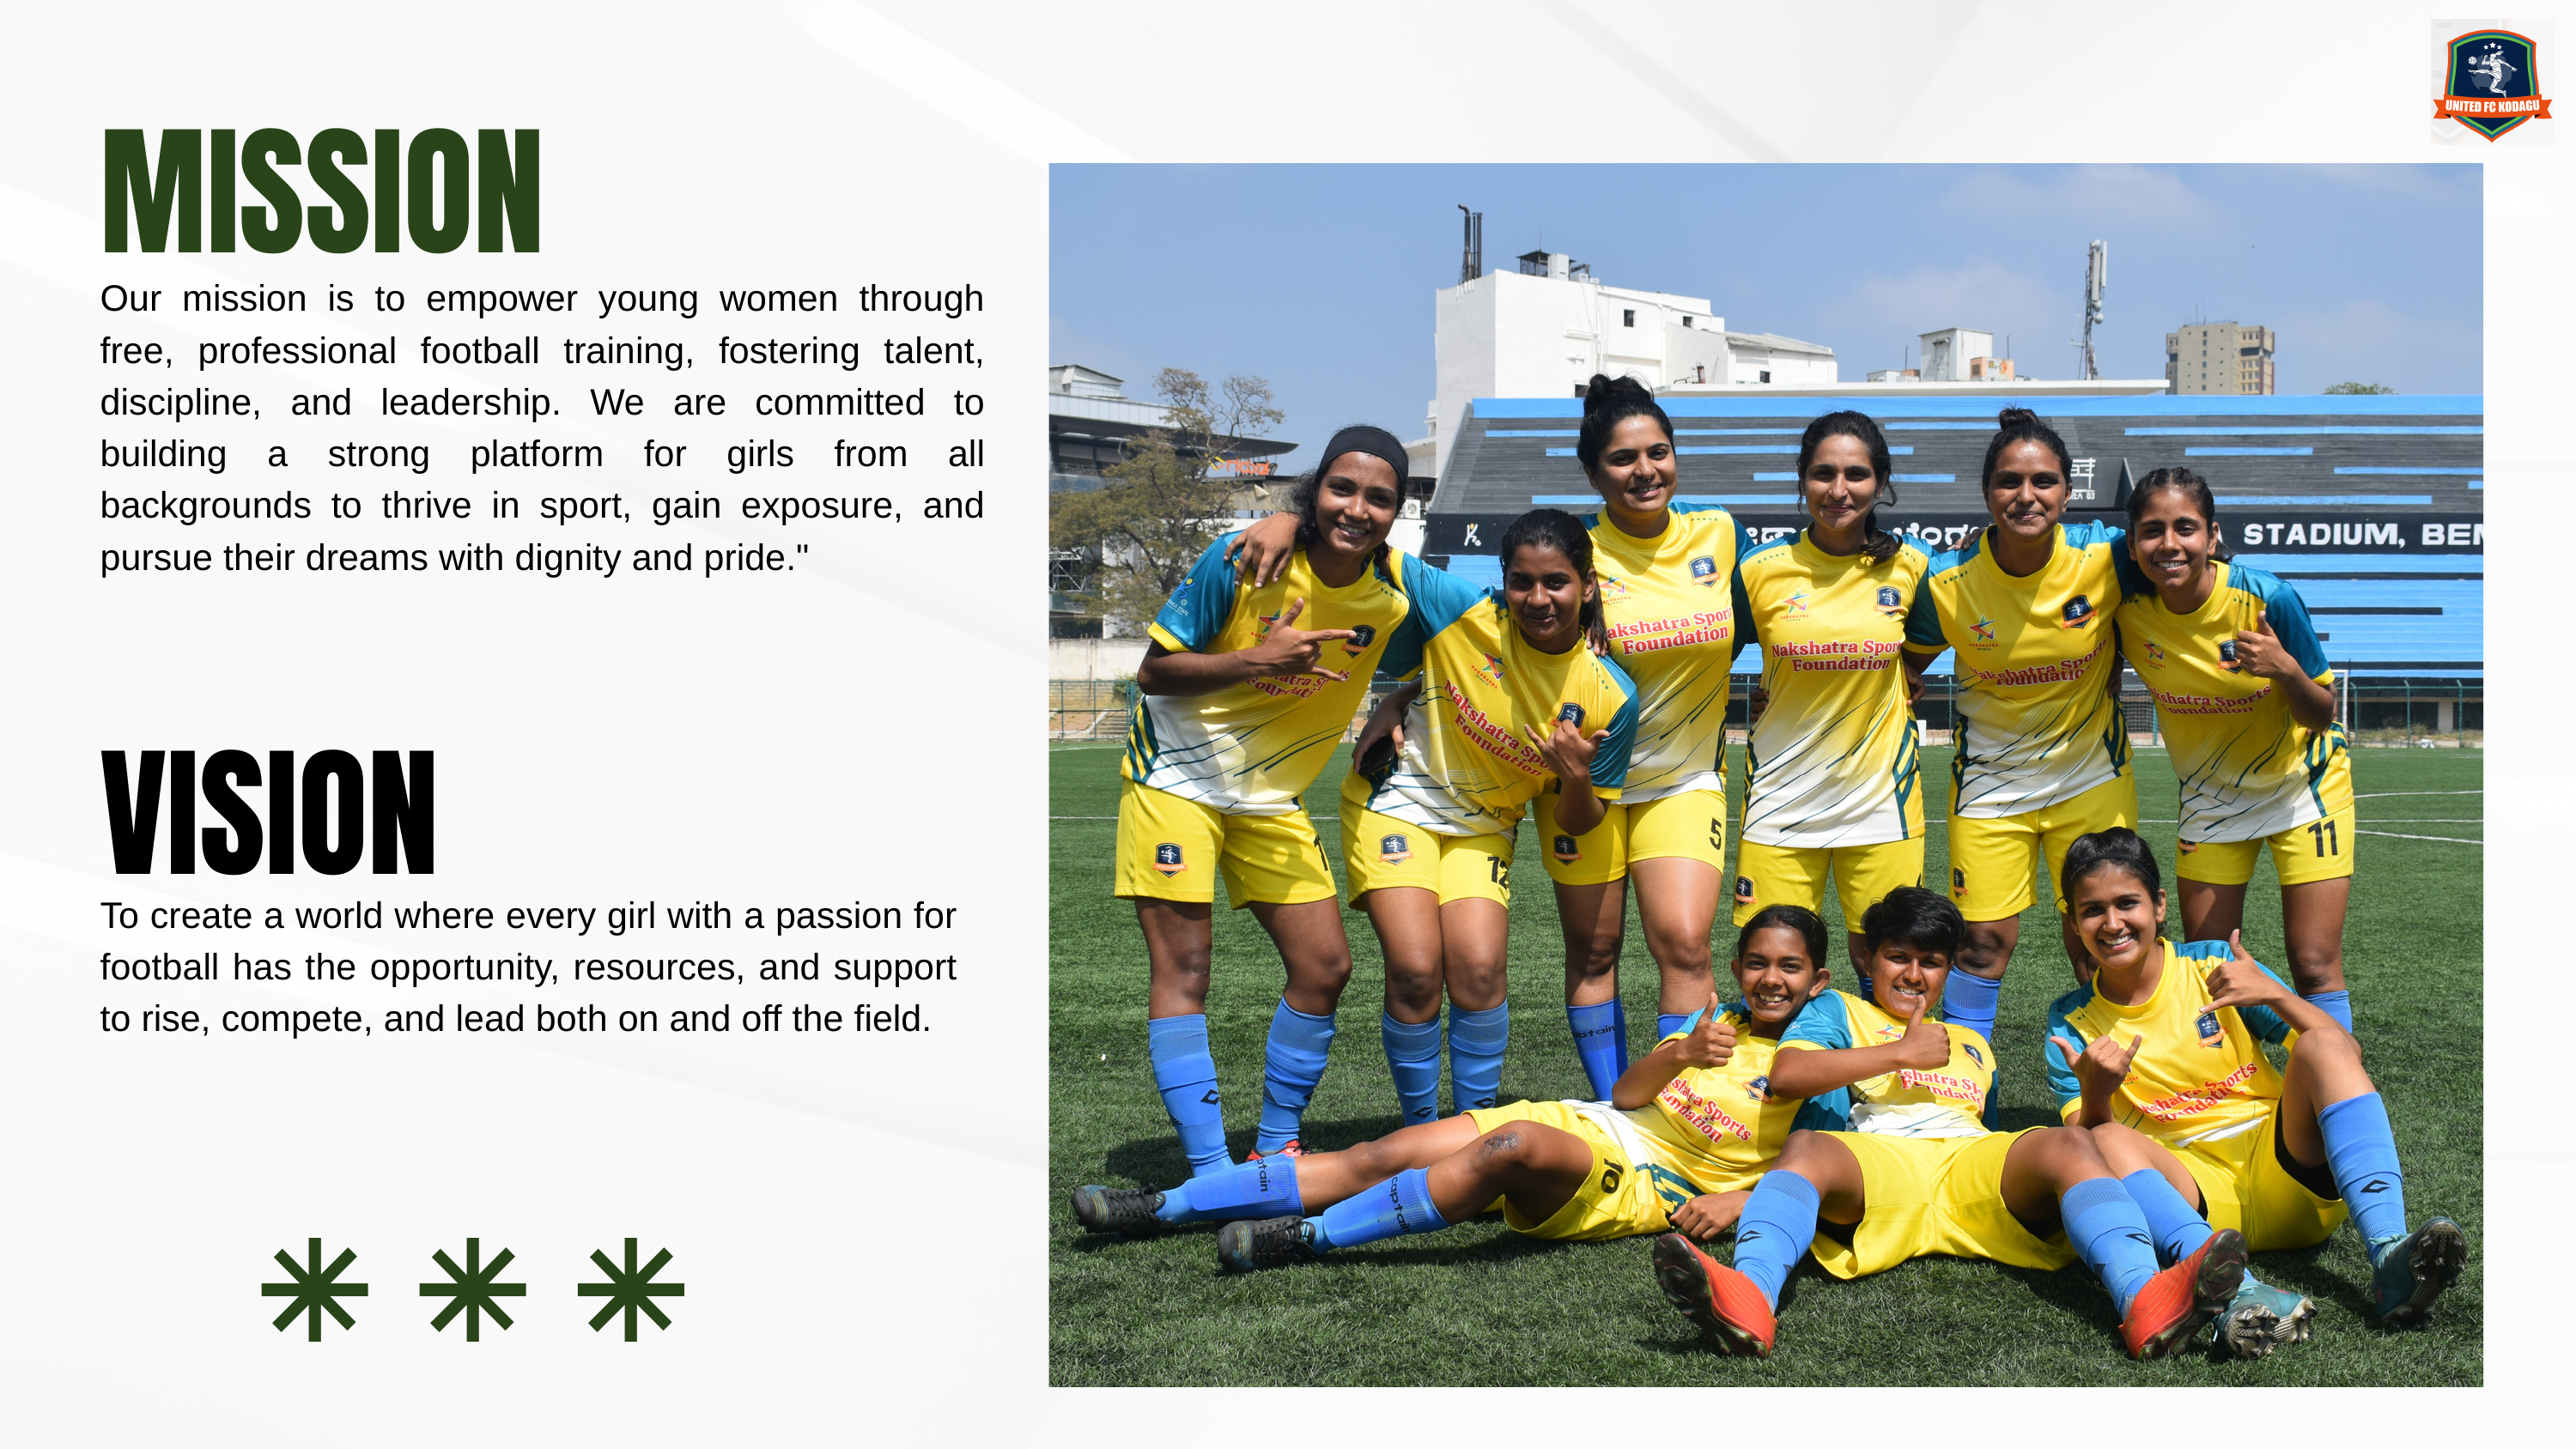

MISSION

Our mission is to empower young women through free, professional football training, fostering talent, discipline, and leadership. We are committed to building a strong platform for girls from all backgrounds to thrive in sport, gain exposure, and pursue their dreams with dignity and pride."
VISION
To create a world where every girl with a passion for football has the opportunity, resources, and support to rise, compete, and lead both on and off the field.